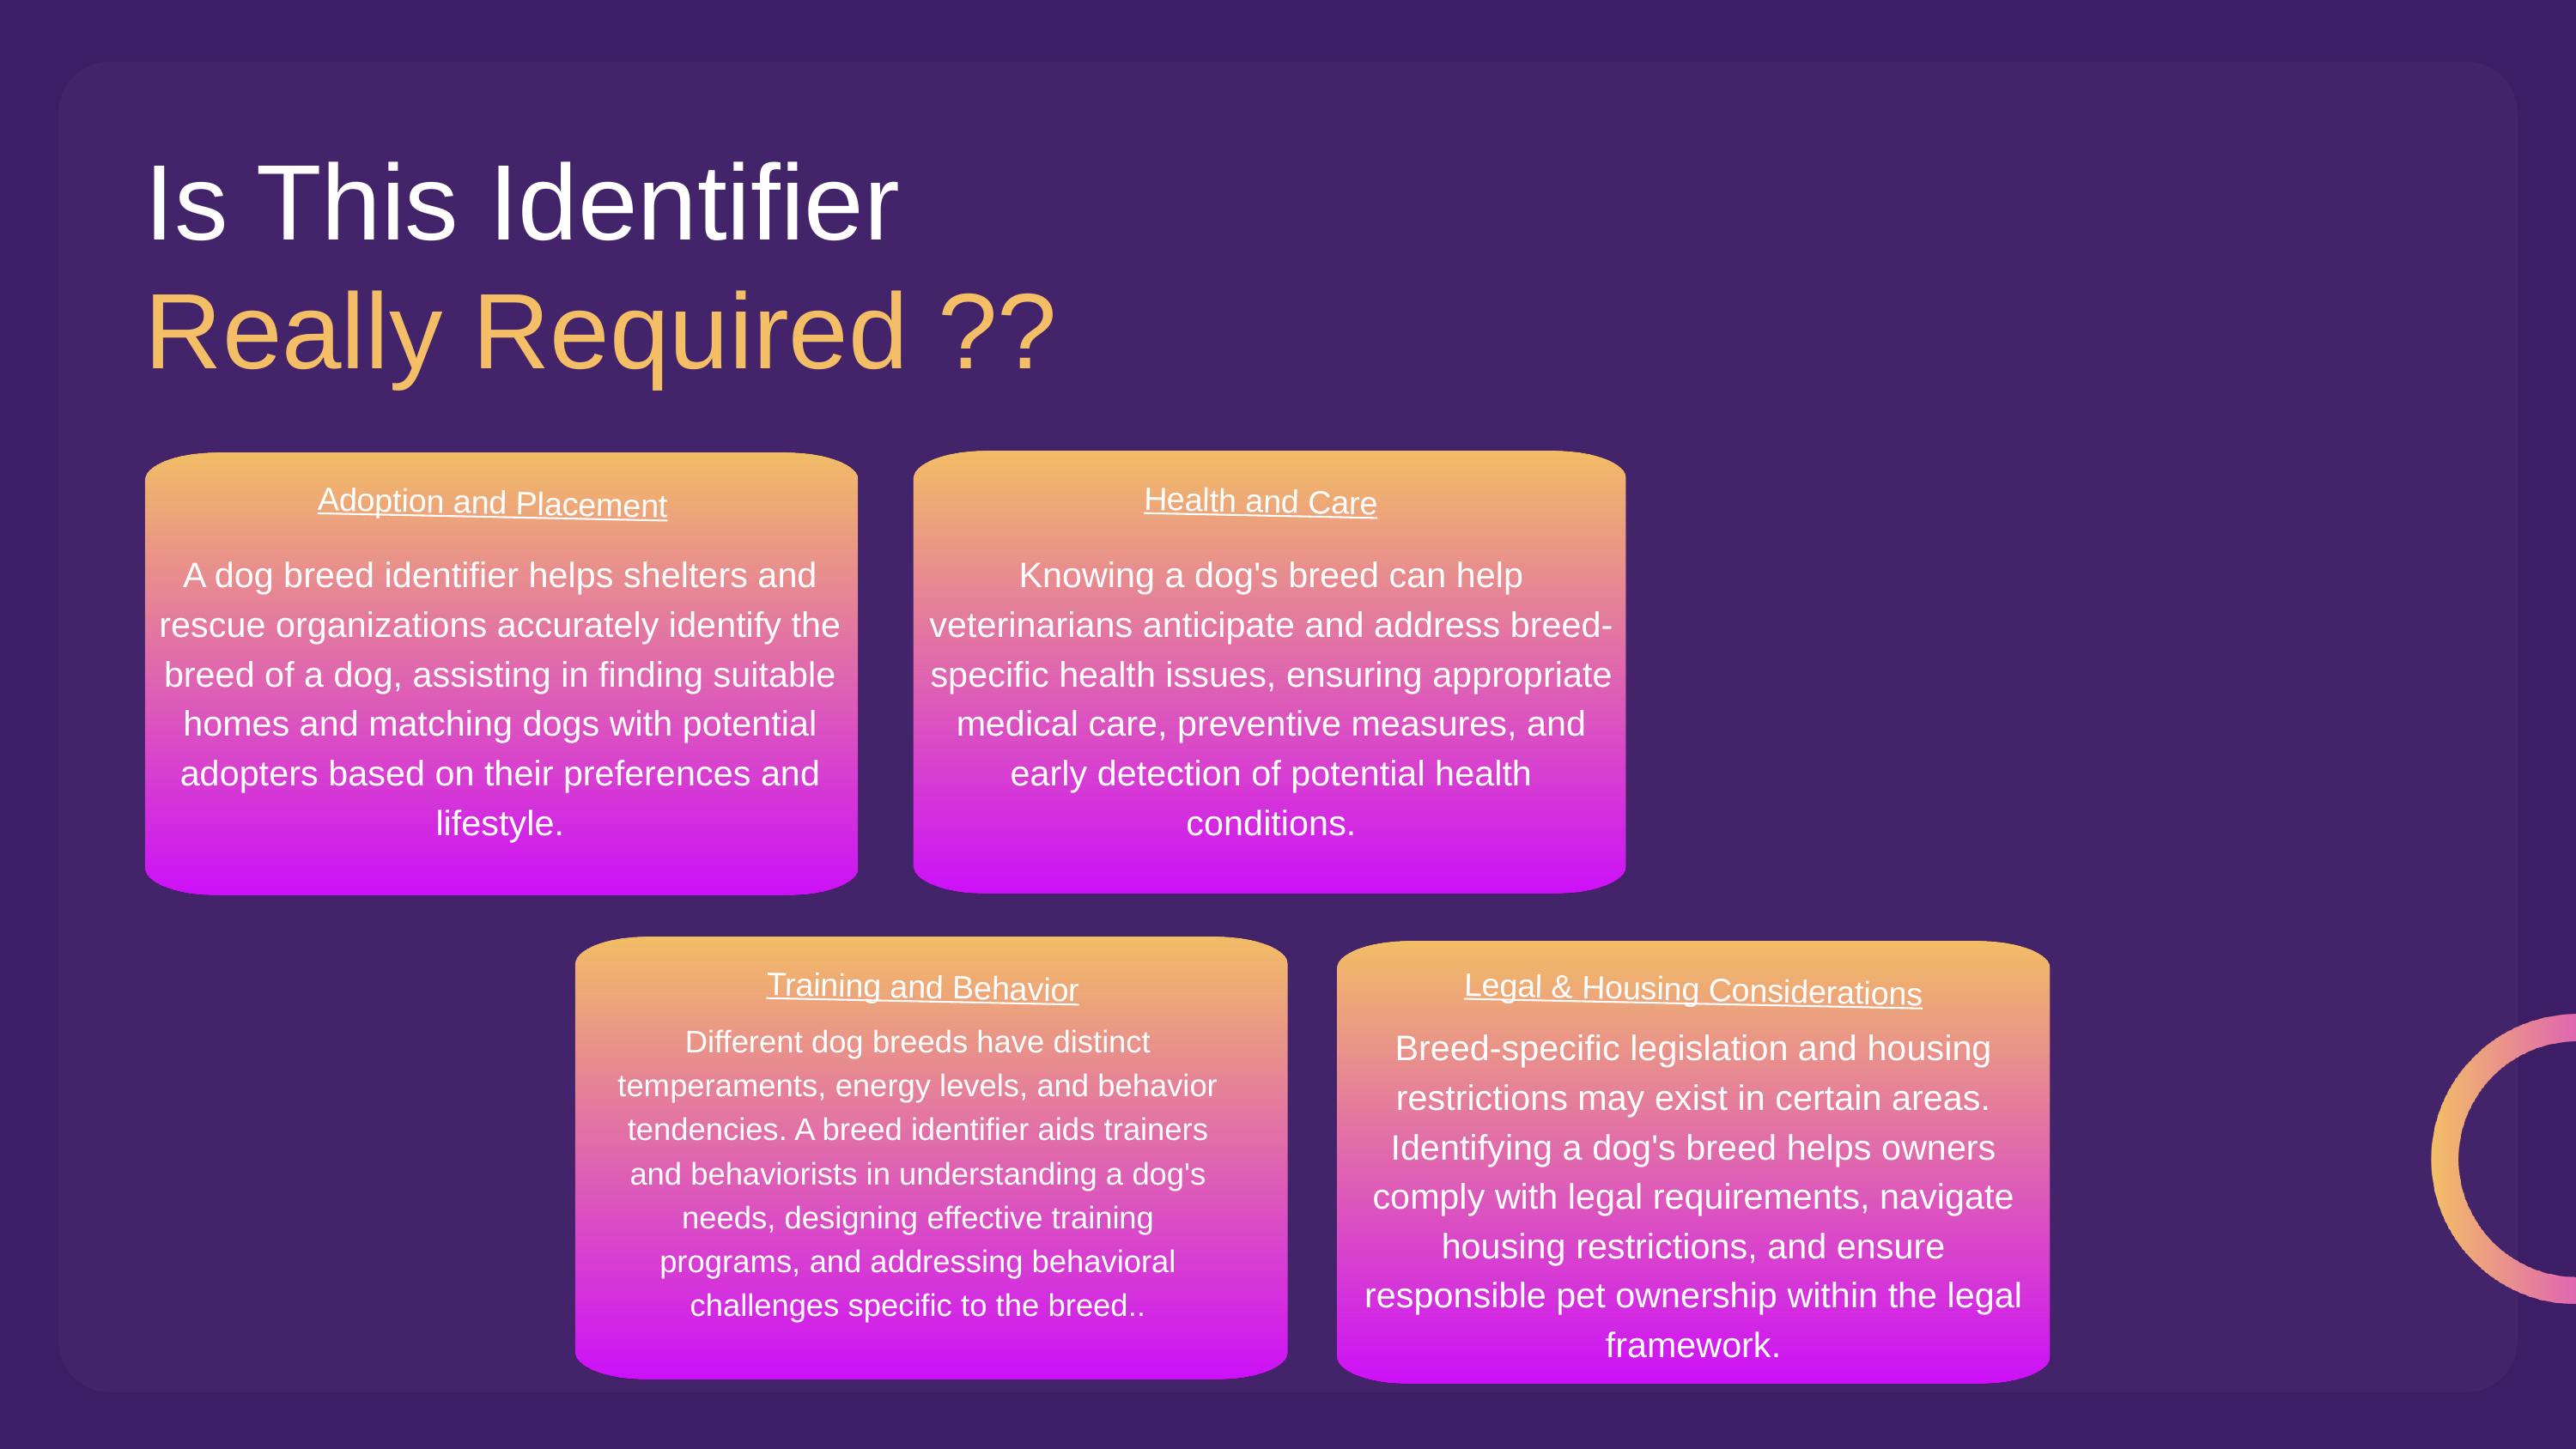

Is This Identifier
Really Required ??

Health and Care
Adoption and Placement
A dog breed identifier helps shelters and rescue organizations accurately identify the breed of a dog, assisting in finding suitable homes and matching dogs with potential adopters based on their preferences and lifestyle.
Knowing a dog's breed can help veterinarians anticipate and address breed-specific health issues, ensuring appropriate medical care, preventive measures, and early detection of potential health conditions.

Training and Behavior
Legal & Housing Considerations

Different dog breeds have distinct temperaments, energy levels, and behavior tendencies. A breed identifier aids trainers and behaviorists in understanding a dog's needs, designing effective training programs, and addressing behavioral challenges specific to the breed..
Breed-specific legislation and housing restrictions may exist in certain areas. Identifying a dog's breed helps owners comply with legal requirements, navigate housing restrictions, and ensure responsible pet ownership within the legal framework.